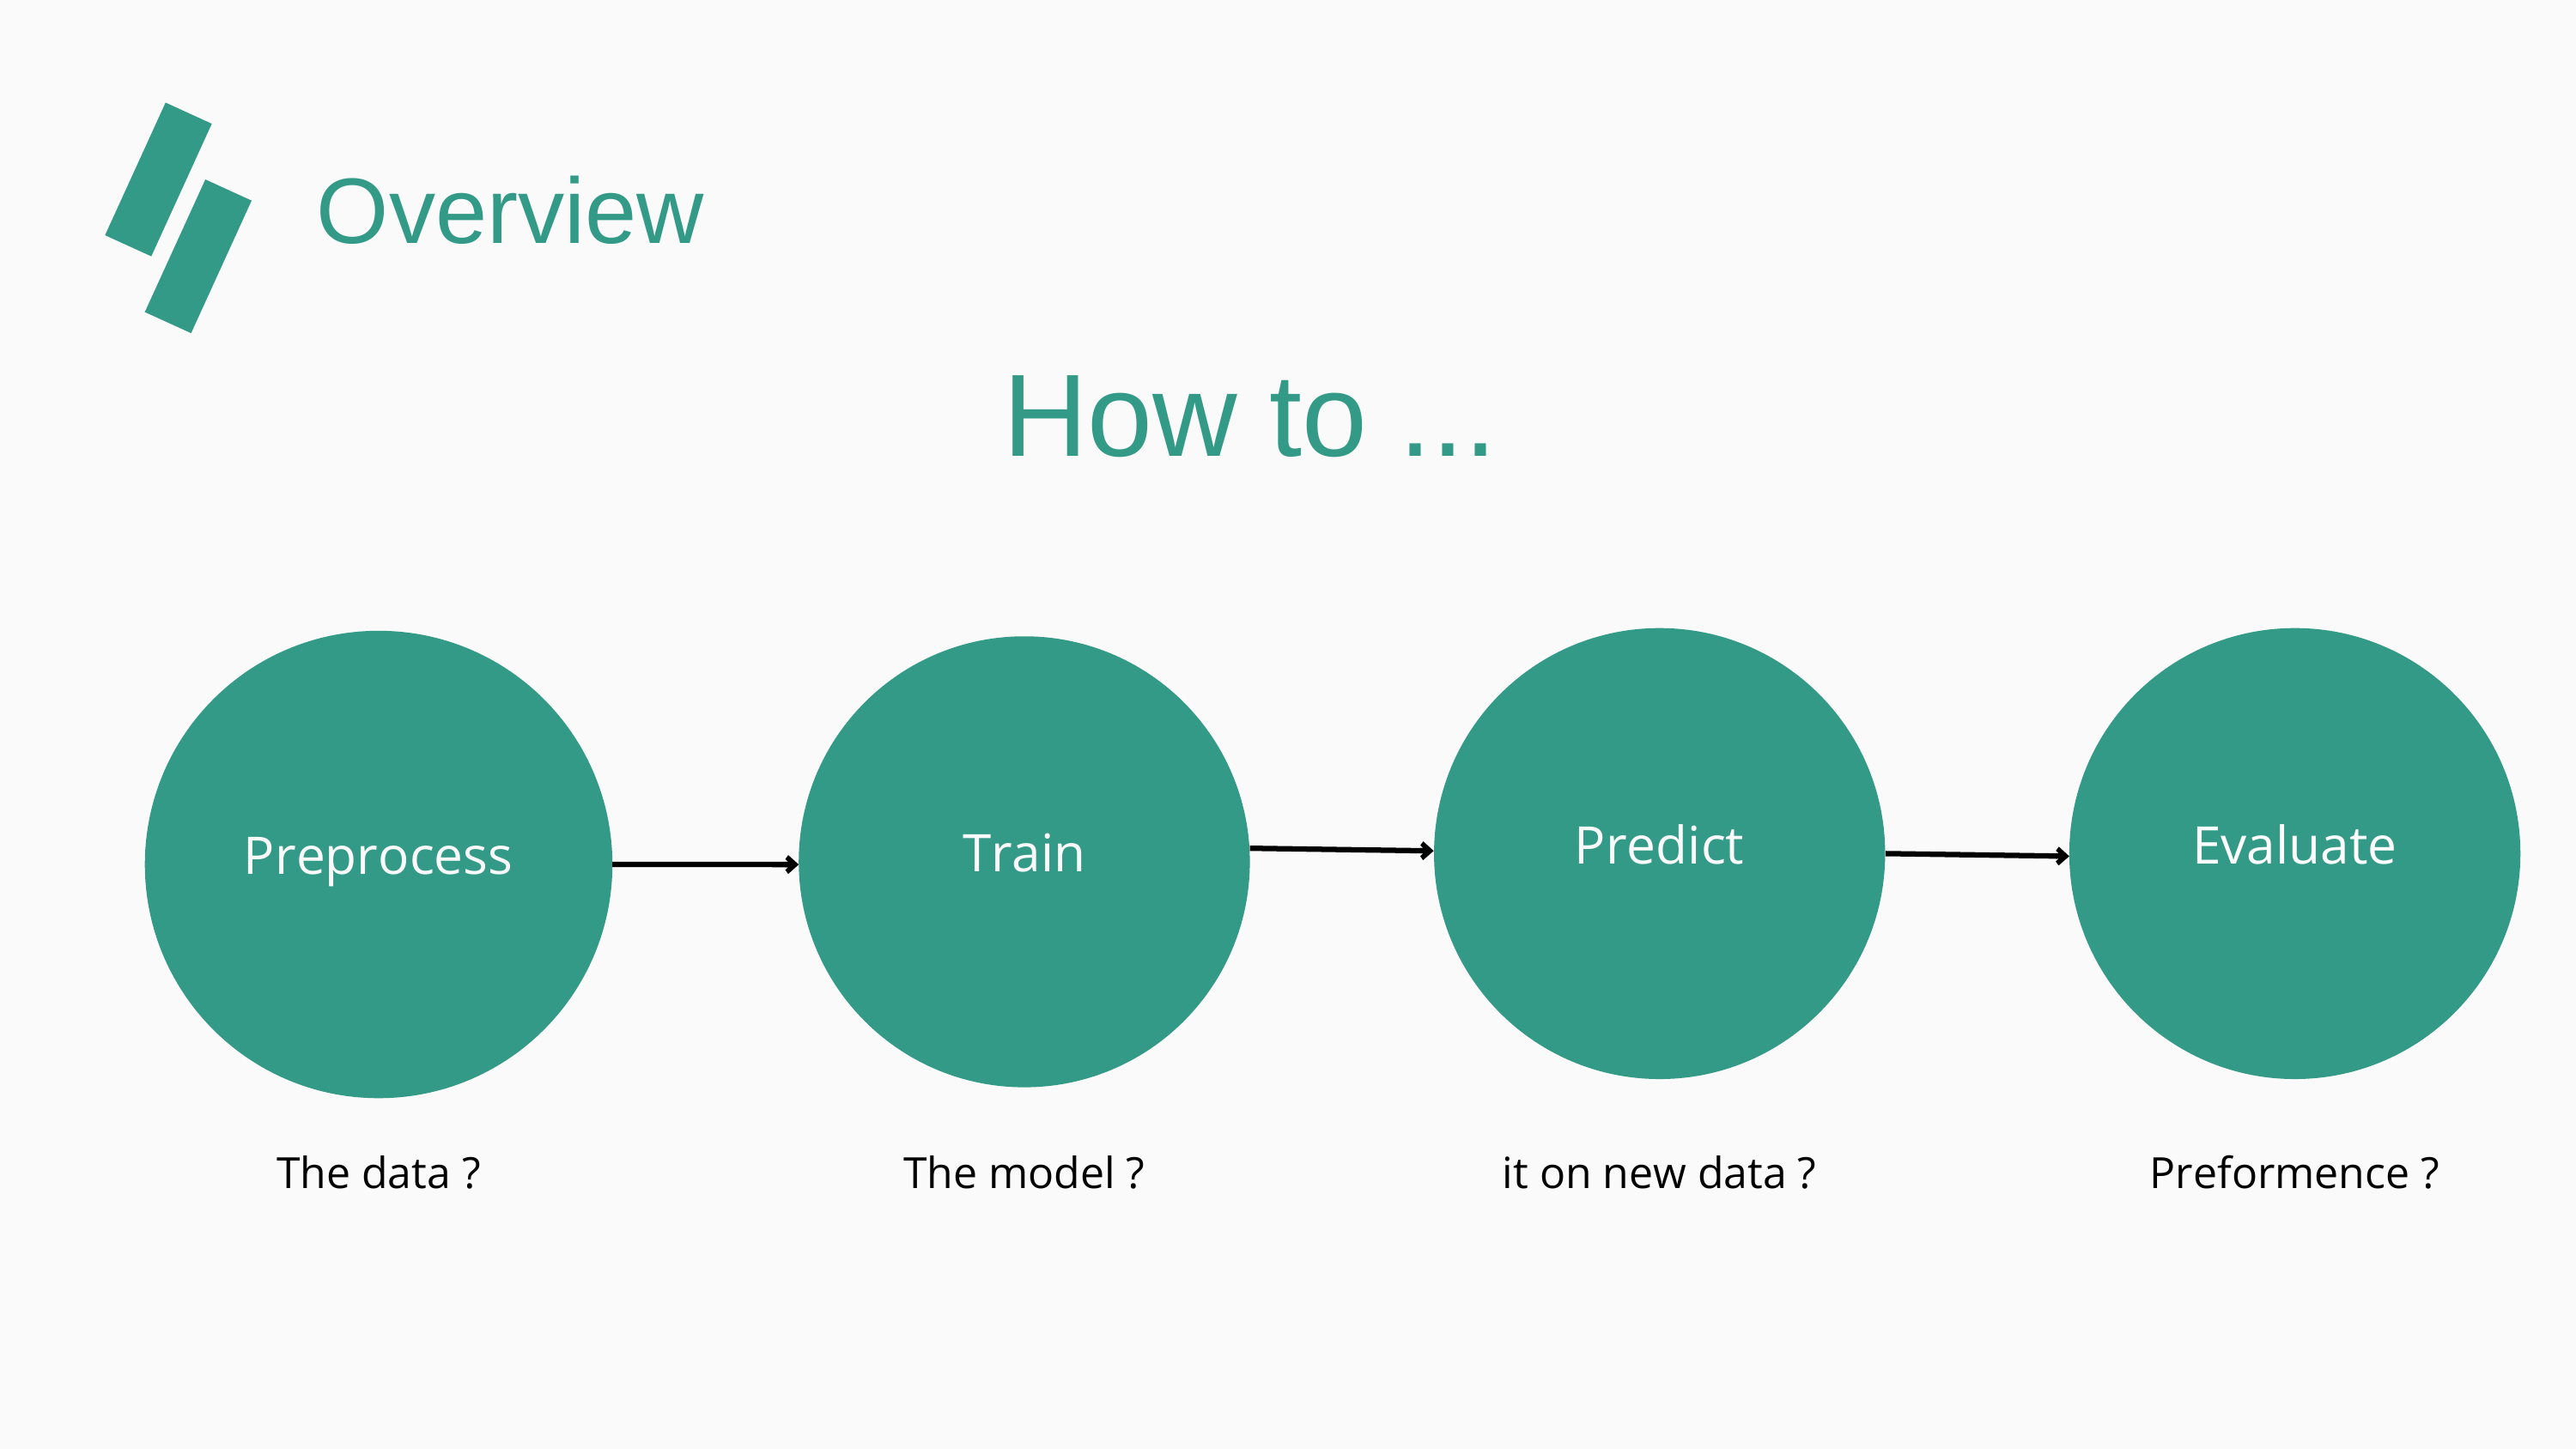

Overview

How to ...

Predict

Evaluate

Preprocess

Train

The data ?
The model ?
it on new data ?
Preformence ?